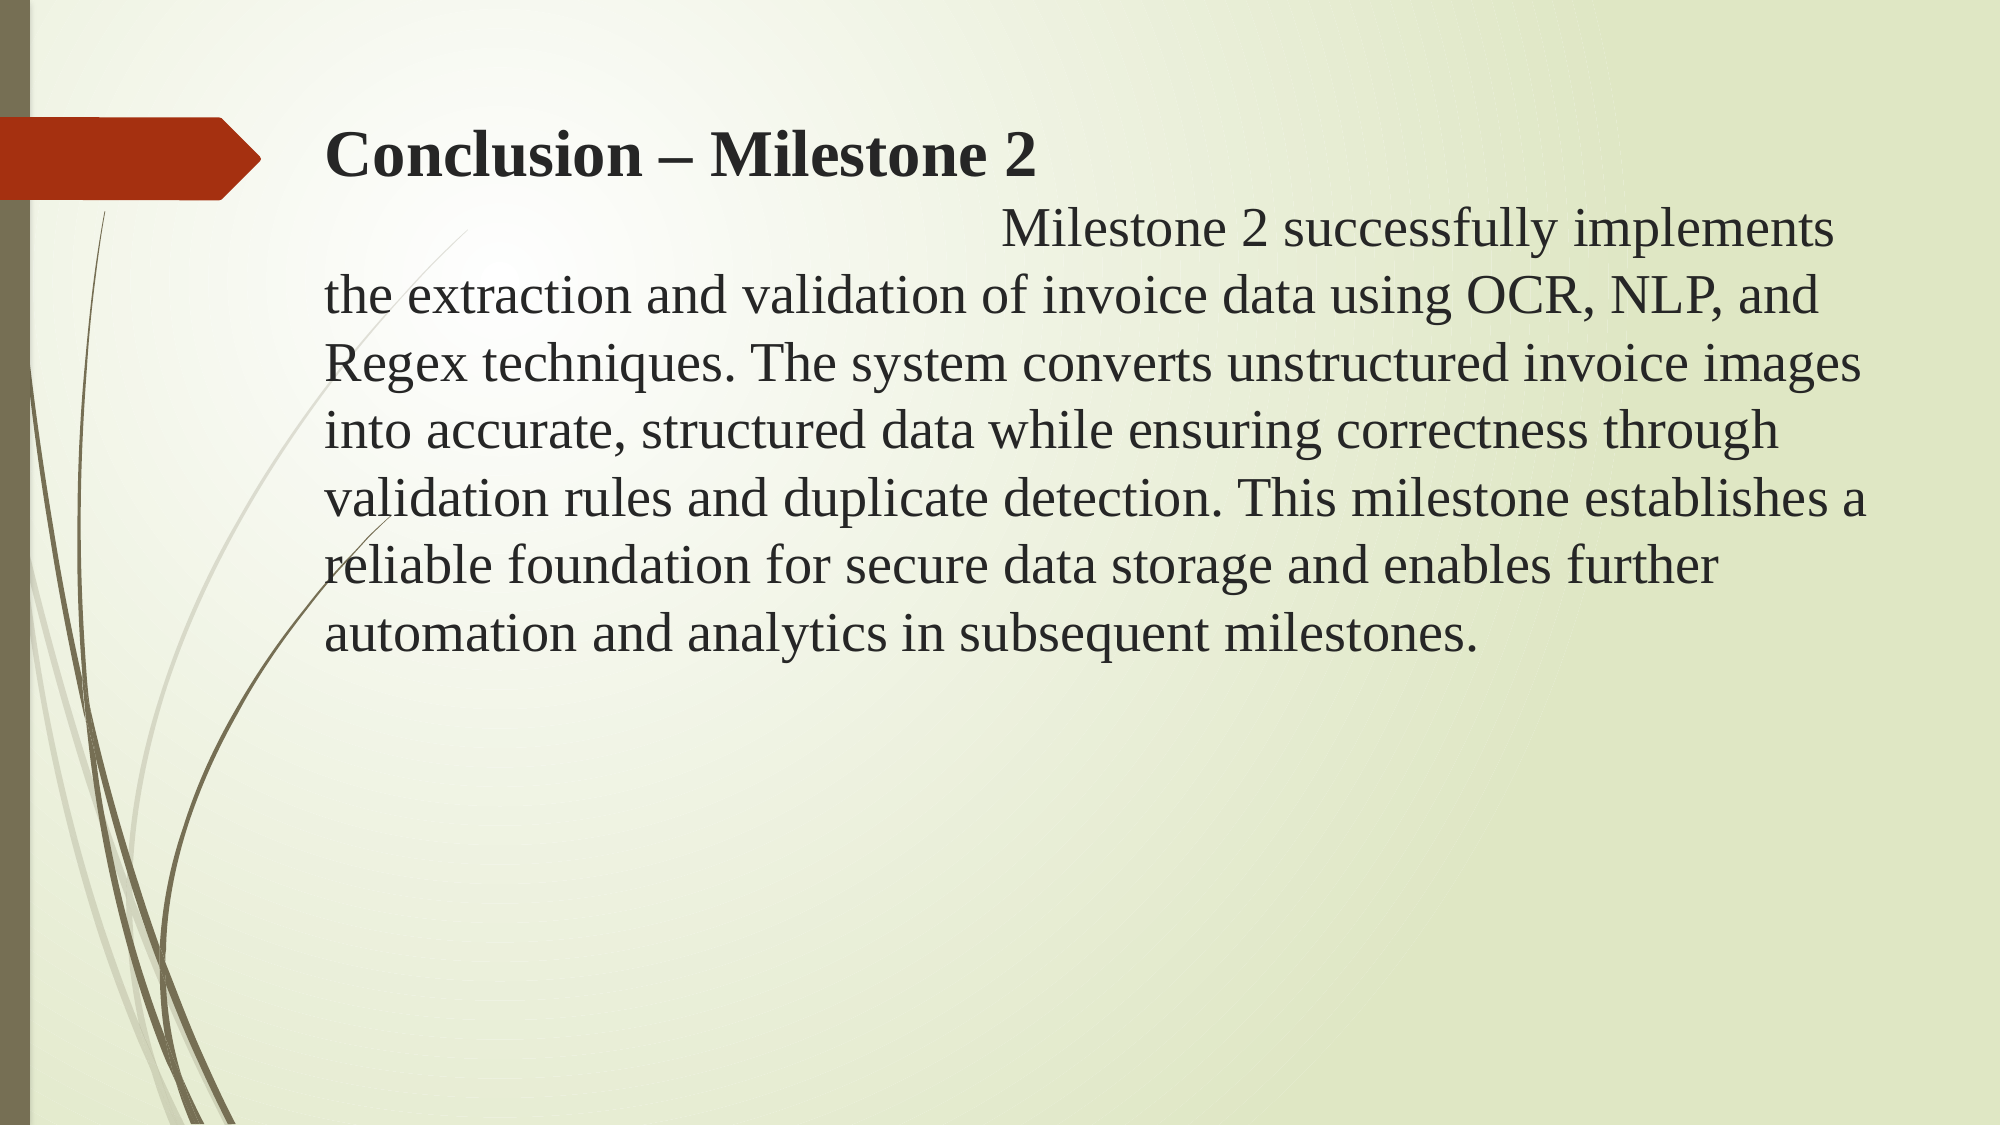

# Conclusion – Milestone 2 Milestone 2 successfully implements the extraction and validation of invoice data using OCR, NLP, and Regex techniques. The system converts unstructured invoice images into accurate, structured data while ensuring correctness through validation rules and duplicate detection. This milestone establishes a reliable foundation for secure data storage and enables further automation and analytics in subsequent milestones.